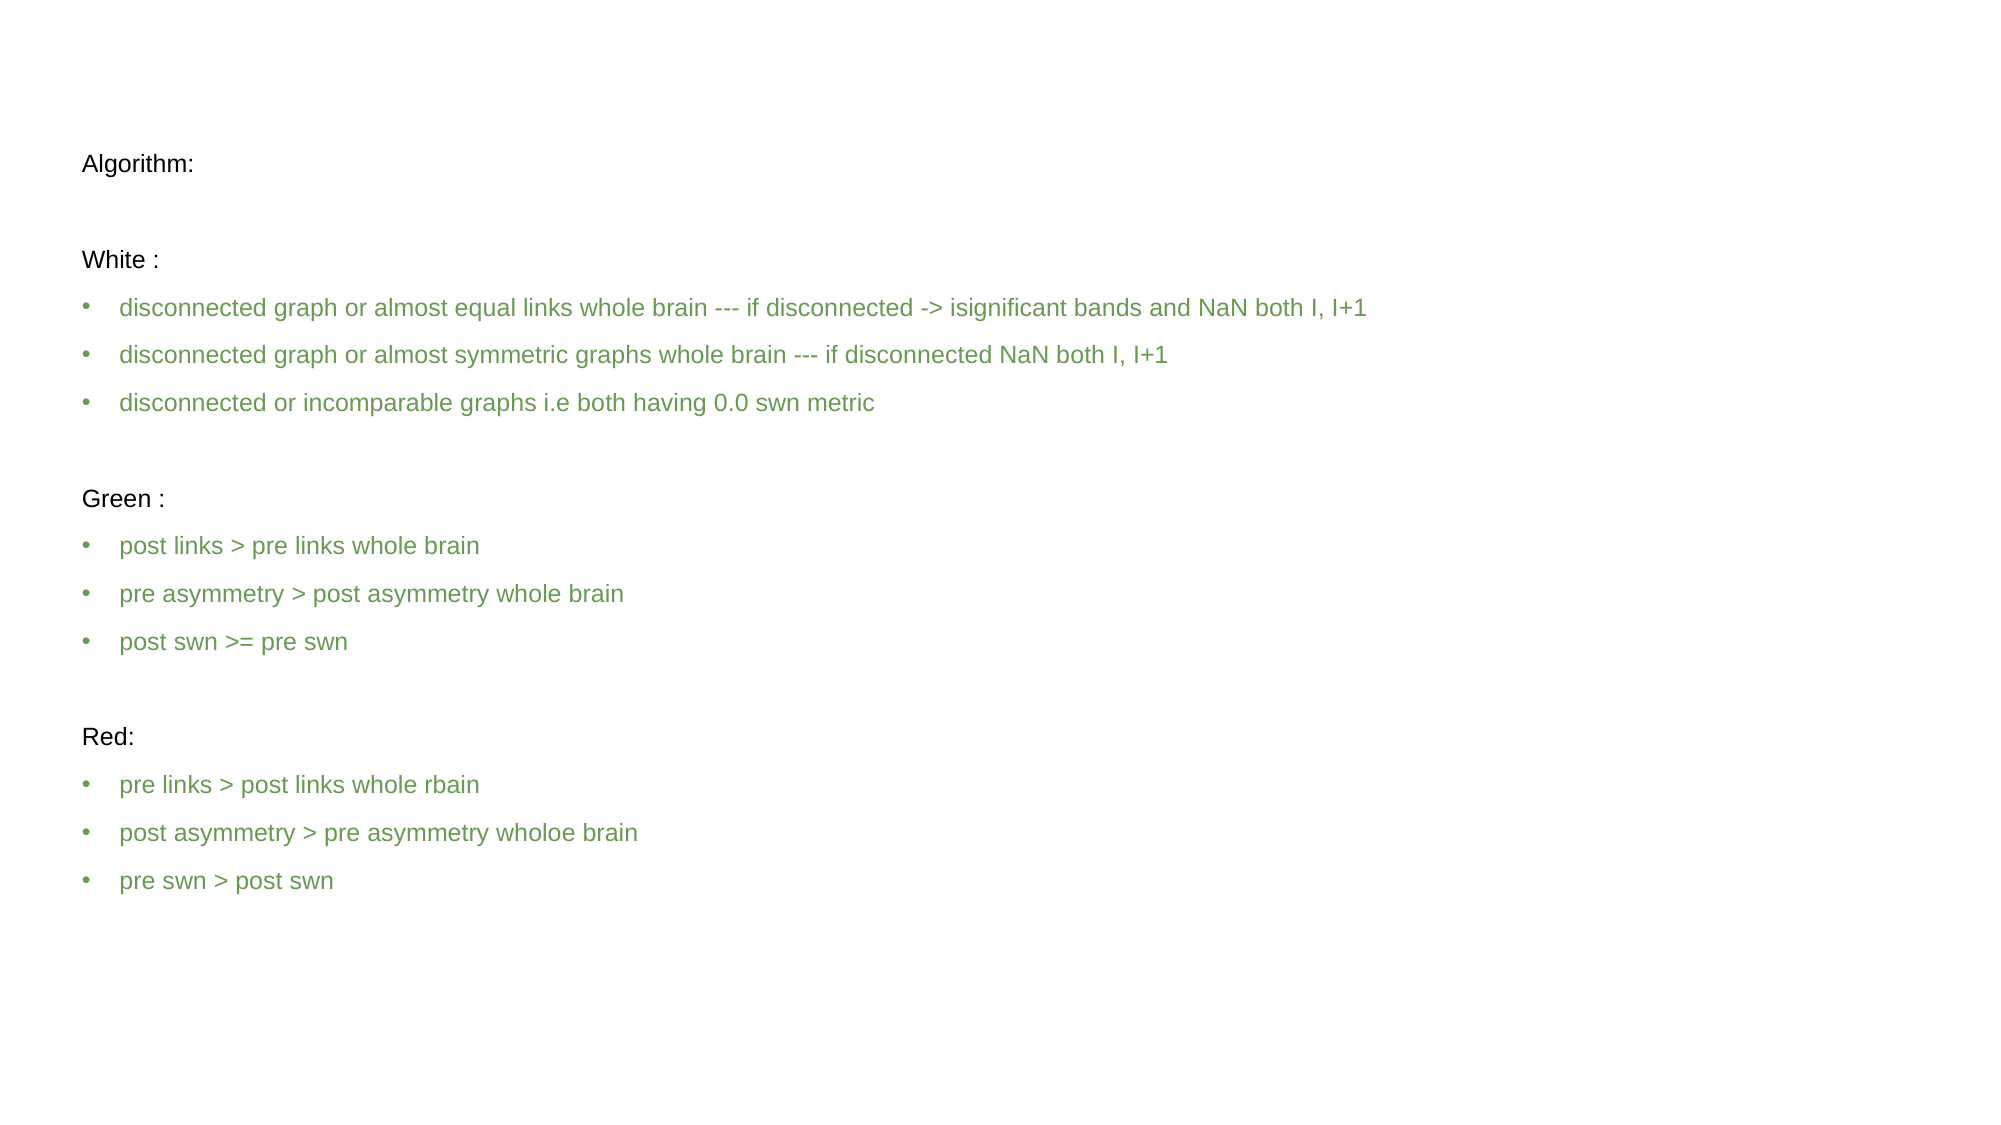

# Algorithm:

White :
disconnected graph or almost equal links whole brain --- if disconnected -> isignificant bands and NaN both I, I+1
disconnected graph or almost symmetric graphs whole brain --- if disconnected NaN both I, I+1
disconnected or incomparable graphs i.e both having 0.0 swn metric

Green :
post links > pre links whole brain
pre asymmetry > post asymmetry whole brain
post swn >= pre swn

Red:
pre links > post links whole rbain
post asymmetry > pre asymmetry wholoe brain
pre swn > post swn